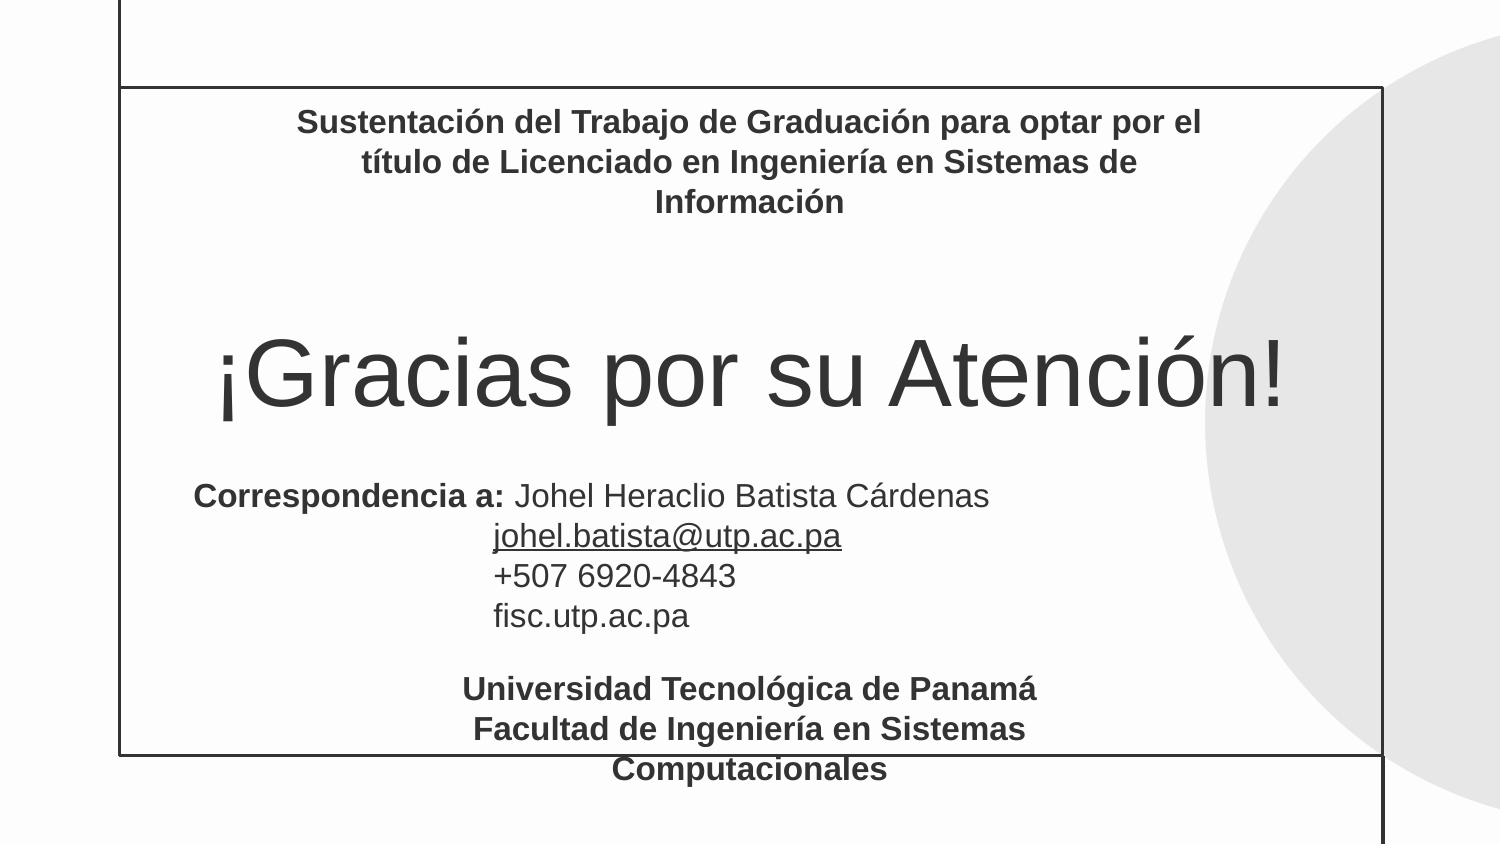

Sustentación del Trabajo de Graduación para optar por el título de Licenciado en Ingeniería en Sistemas de Información
# ¡Gracias por su Atención!
Correspondencia a: Johel Heraclio Batista Cárdenas
		johel.batista@utp.ac.pa
		+507 6920-4843
		fisc.utp.ac.pa

Universidad Tecnológica de Panamá
Facultad de Ingeniería en Sistemas Computacionales